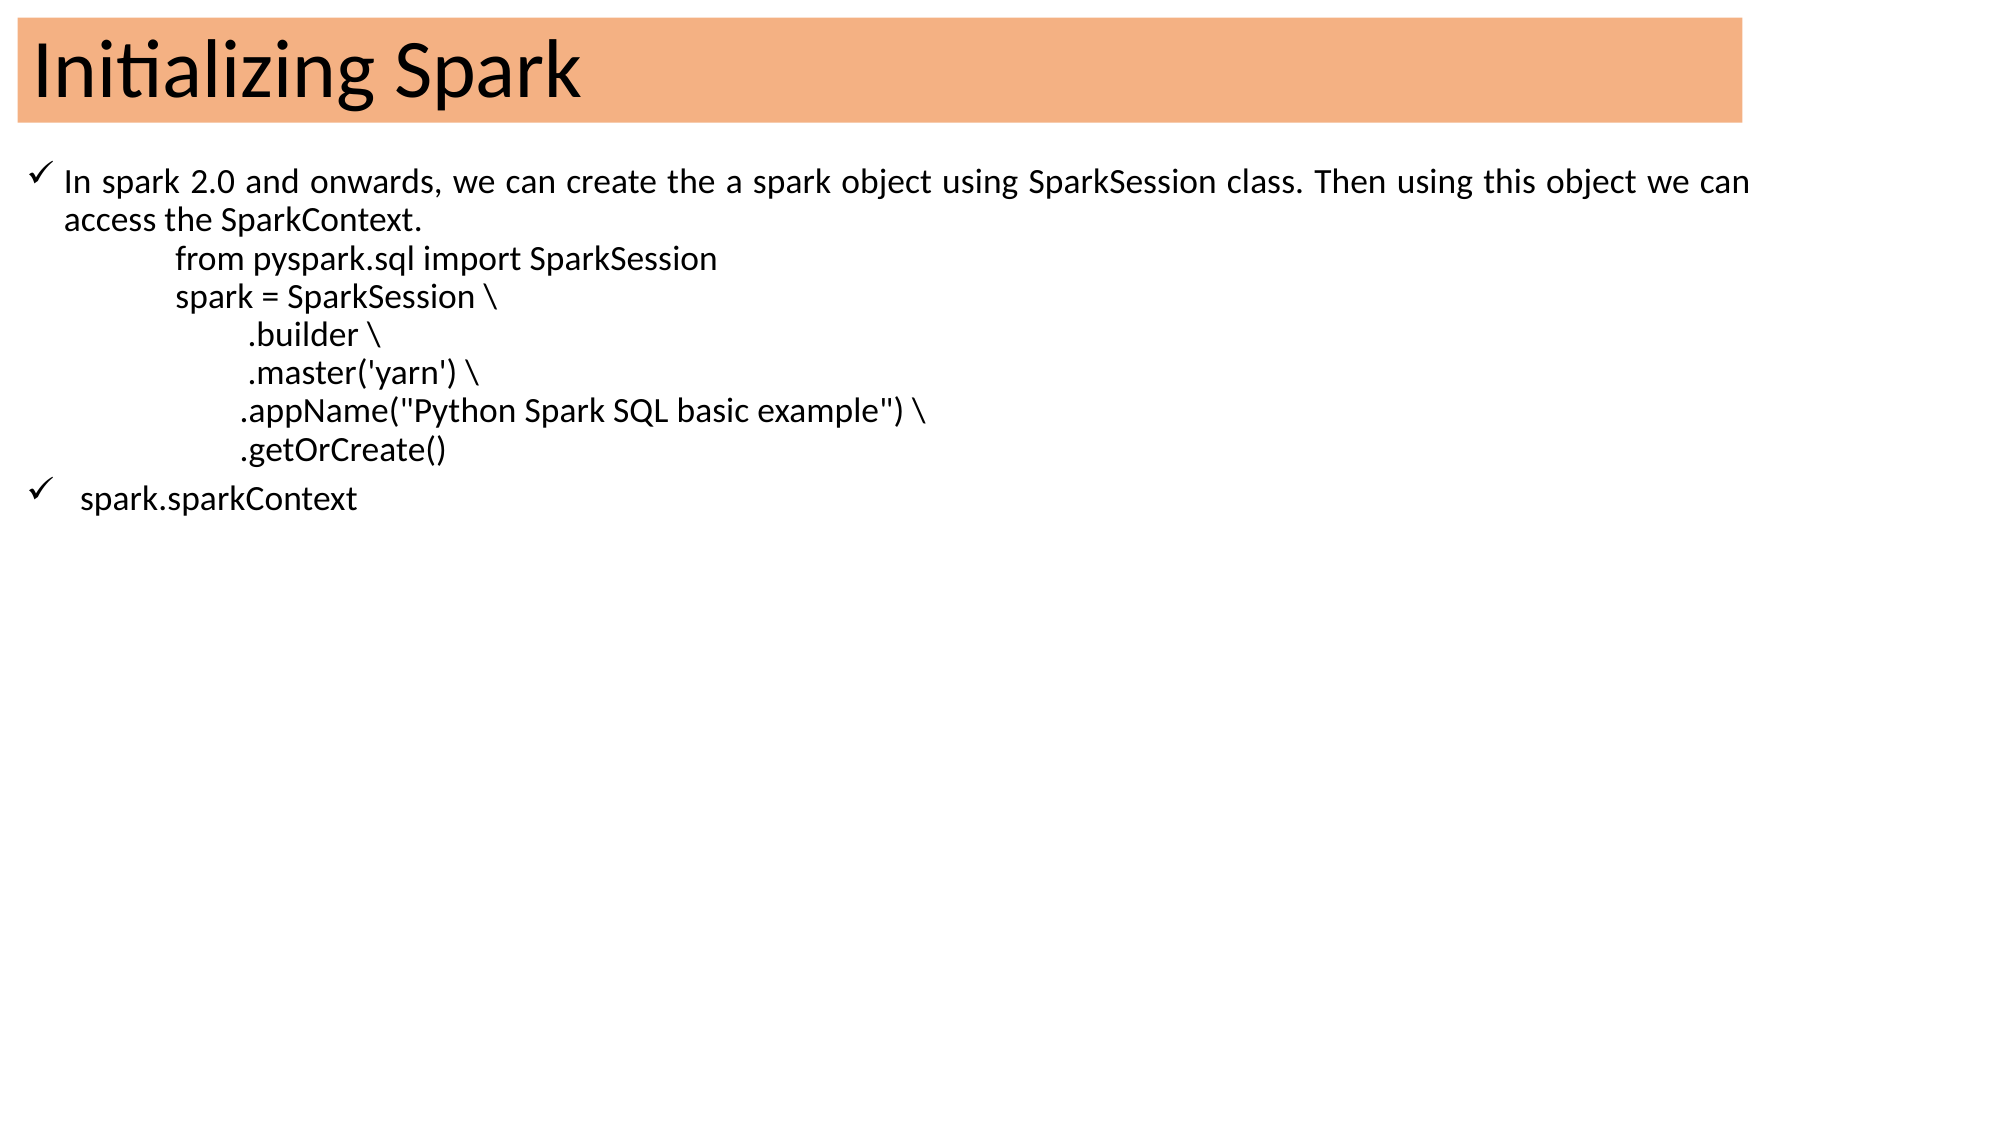

# Initializing Spark

In spark 2.0 and onwards, we can create the a spark object using SparkSession class. Then using this object we can access the SparkContext.
                            from pyspark.sql import SparkSession
                            spark = SparkSession \
                                     .builder \
                                     .master('yarn') \
                                    .appName("Python Spark SQL basic example") \
                                    .getOrCreate()
  spark.sparkContext